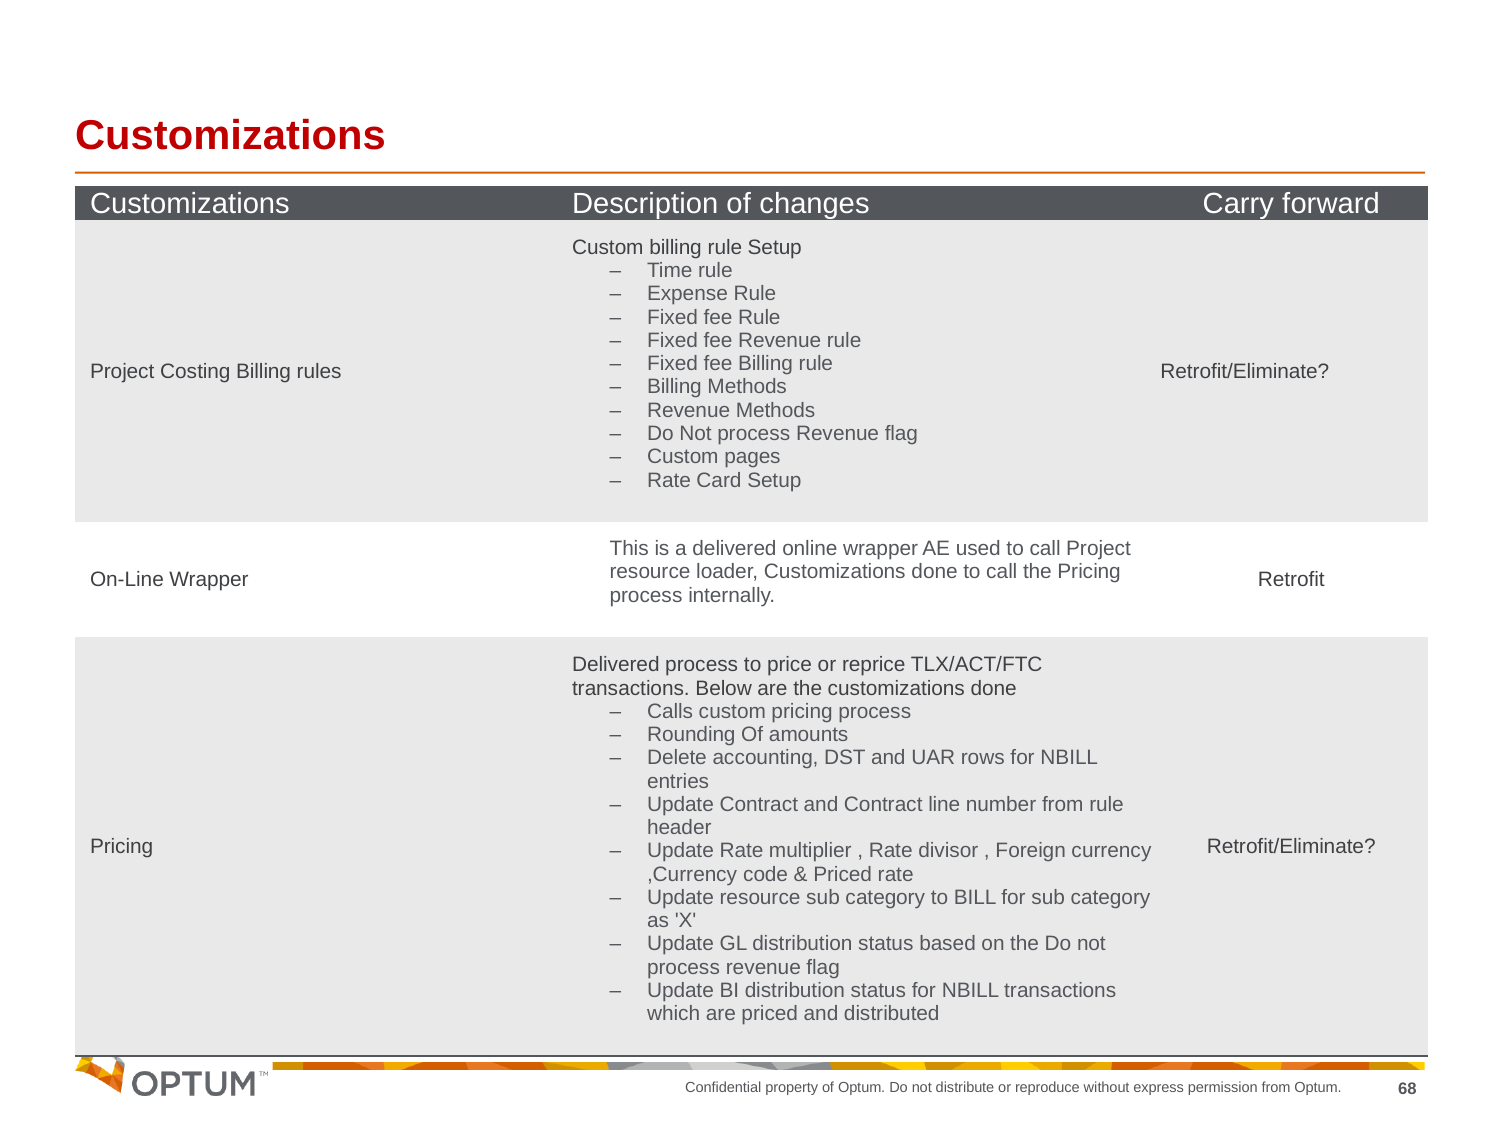

# Customizations
| Customizations | Description of changes | Carry forward |
| --- | --- | --- |
| Project Costing Billing rules | Custom billing rule Setup Time rule Expense Rule Fixed fee Rule Fixed fee Revenue rule Fixed fee Billing rule Billing Methods Revenue Methods Do Not process Revenue flag Custom pages Rate Card Setup | Retrofit/Eliminate? |
| On-Line Wrapper | This is a delivered online wrapper AE used to call Project resource loader, Customizations done to call the Pricing process internally. | Retrofit |
| Pricing | Delivered process to price or reprice TLX/ACT/FTC transactions. Below are the customizations done Calls custom pricing process Rounding Of amounts Delete accounting, DST and UAR rows for NBILL entries Update Contract and Contract line number from rule header Update Rate multiplier , Rate divisor , Foreign currency ,Currency code & Priced rate Update resource sub category to BILL for sub category as 'X' Update GL distribution status based on the Do not process revenue flag Update BI distribution status for NBILL transactions which are priced and distributed | Retrofit/Eliminate? |